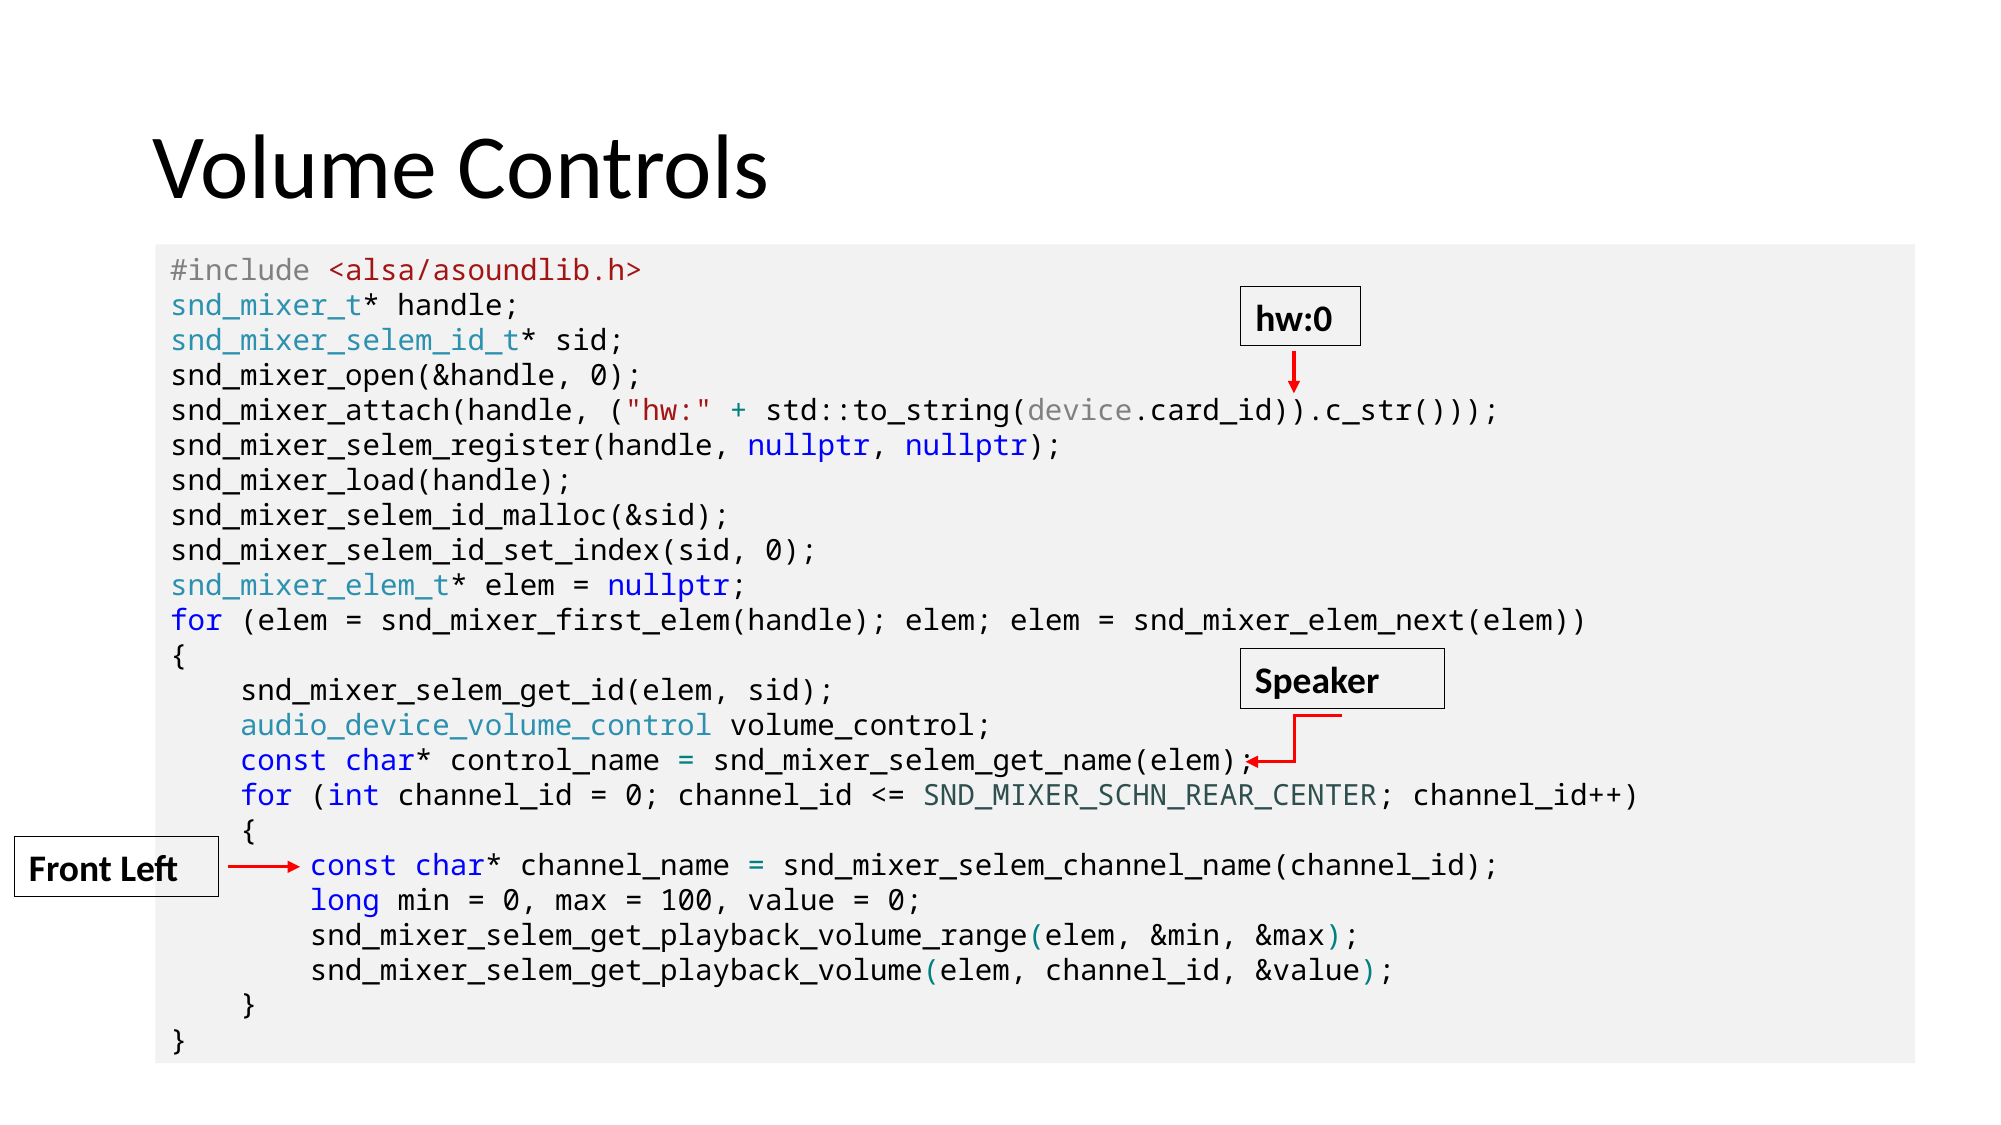

# Volume Controls
#include <alsa/asoundlib.h>
snd_mixer_t* handle;
snd_mixer_selem_id_t* sid;
snd_mixer_open(&handle, 0);
snd_mixer_attach(handle, ("hw:" + std::to_string(device.card_id)).c_str()));
snd_mixer_selem_register(handle, nullptr, nullptr);
snd_mixer_load(handle);
snd_mixer_selem_id_malloc(&sid);
snd_mixer_selem_id_set_index(sid, 0);
snd_mixer_elem_t* elem = nullptr;
for (elem = snd_mixer_first_elem(handle); elem; elem = snd_mixer_elem_next(elem))
{
    snd_mixer_selem_get_id(elem, sid);
    audio_device_volume_control volume_control;
    const char* control_name = snd_mixer_selem_get_name(elem);
    for (int channel_id = 0; channel_id <= SND_MIXER_SCHN_REAR_CENTER; channel_id++)
    {
        const char* channel_name = snd_mixer_selem_channel_name(channel_id);
        long min = 0, max = 100, value = 0;
        snd_mixer_selem_get_playback_volume_range(elem, &min, &max);
        snd_mixer_selem_get_playback_volume(elem, channel_id, &value);
    }
}
hw:0
Speaker
Front Left